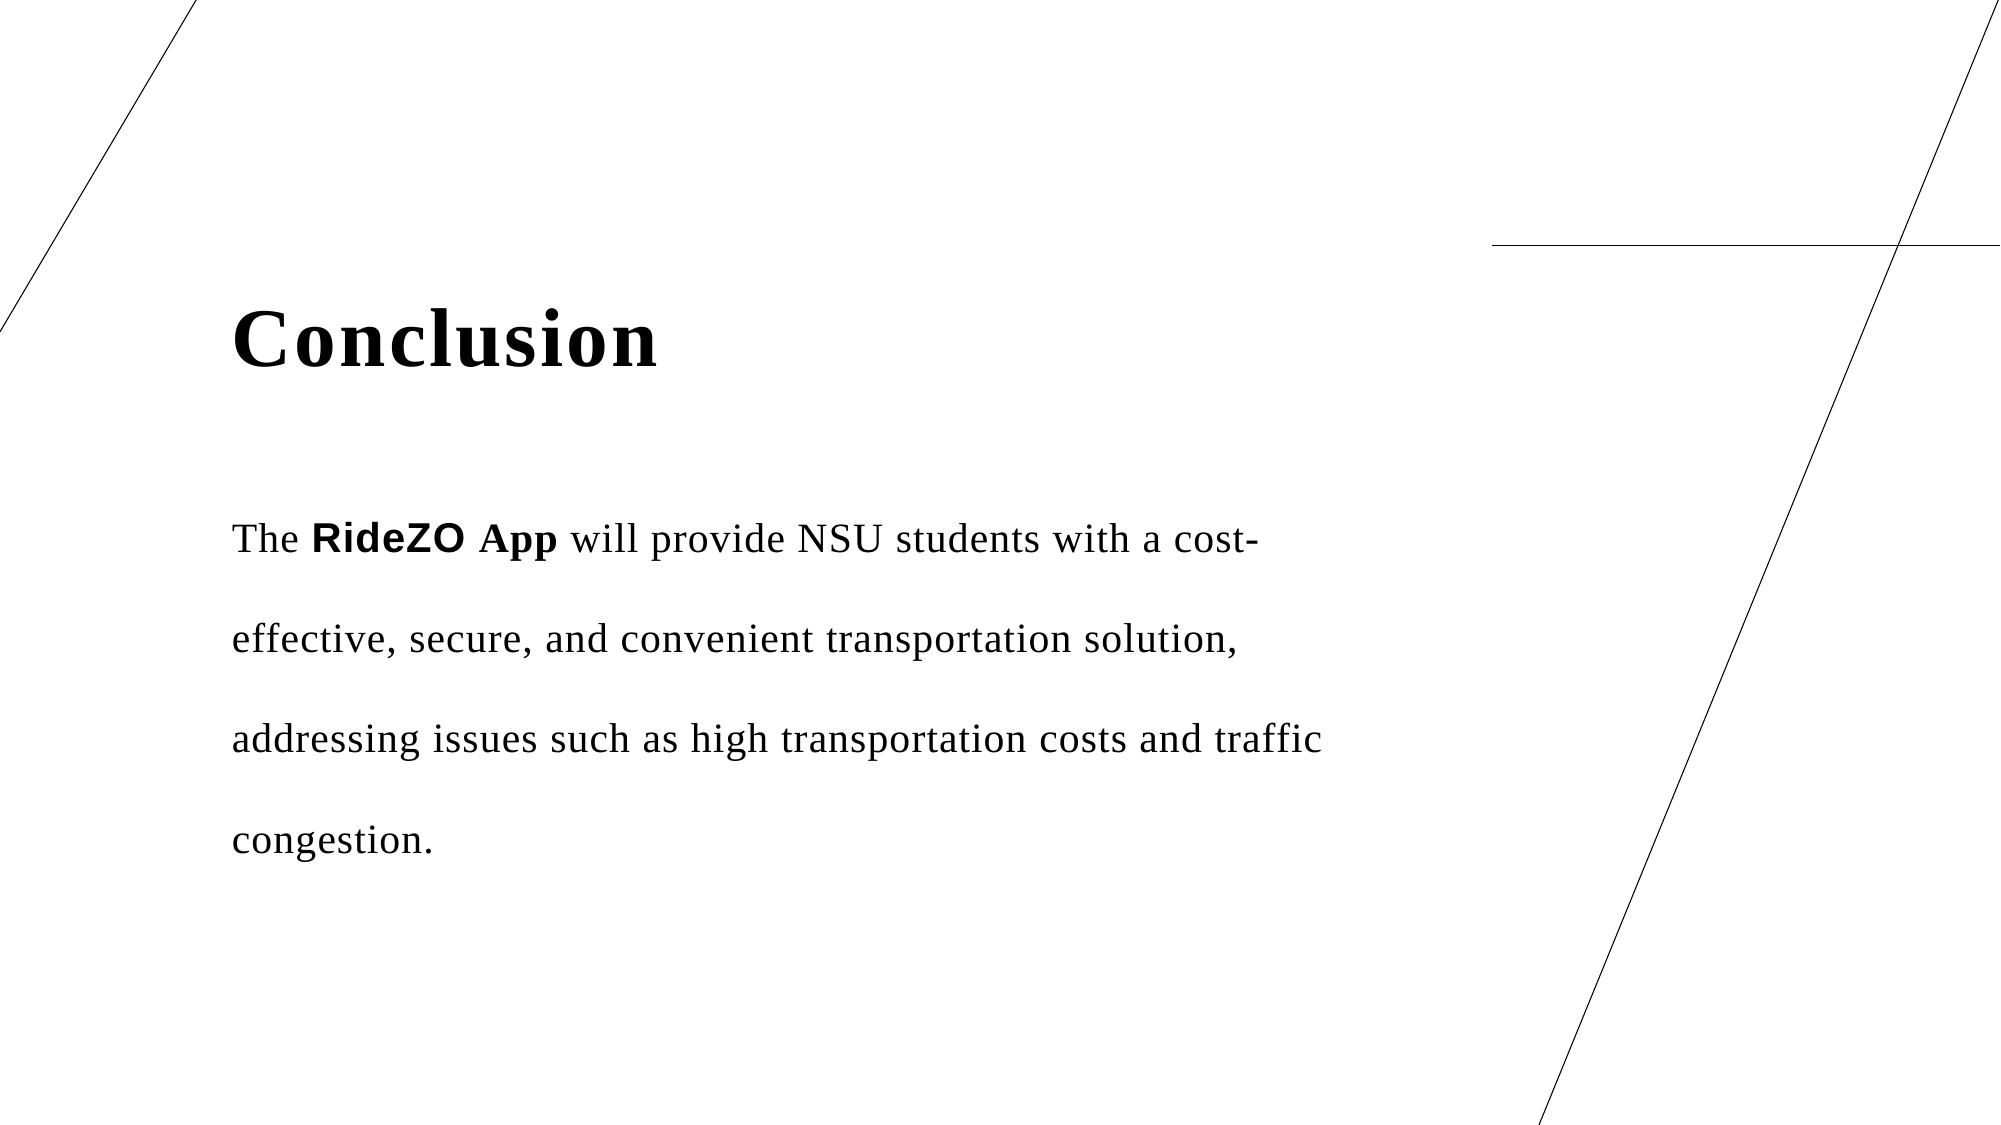

# Conclusion
The RideZO App will provide NSU students with a cost-effective, secure, and convenient transportation solution, addressing issues such as high transportation costs and traffic congestion.